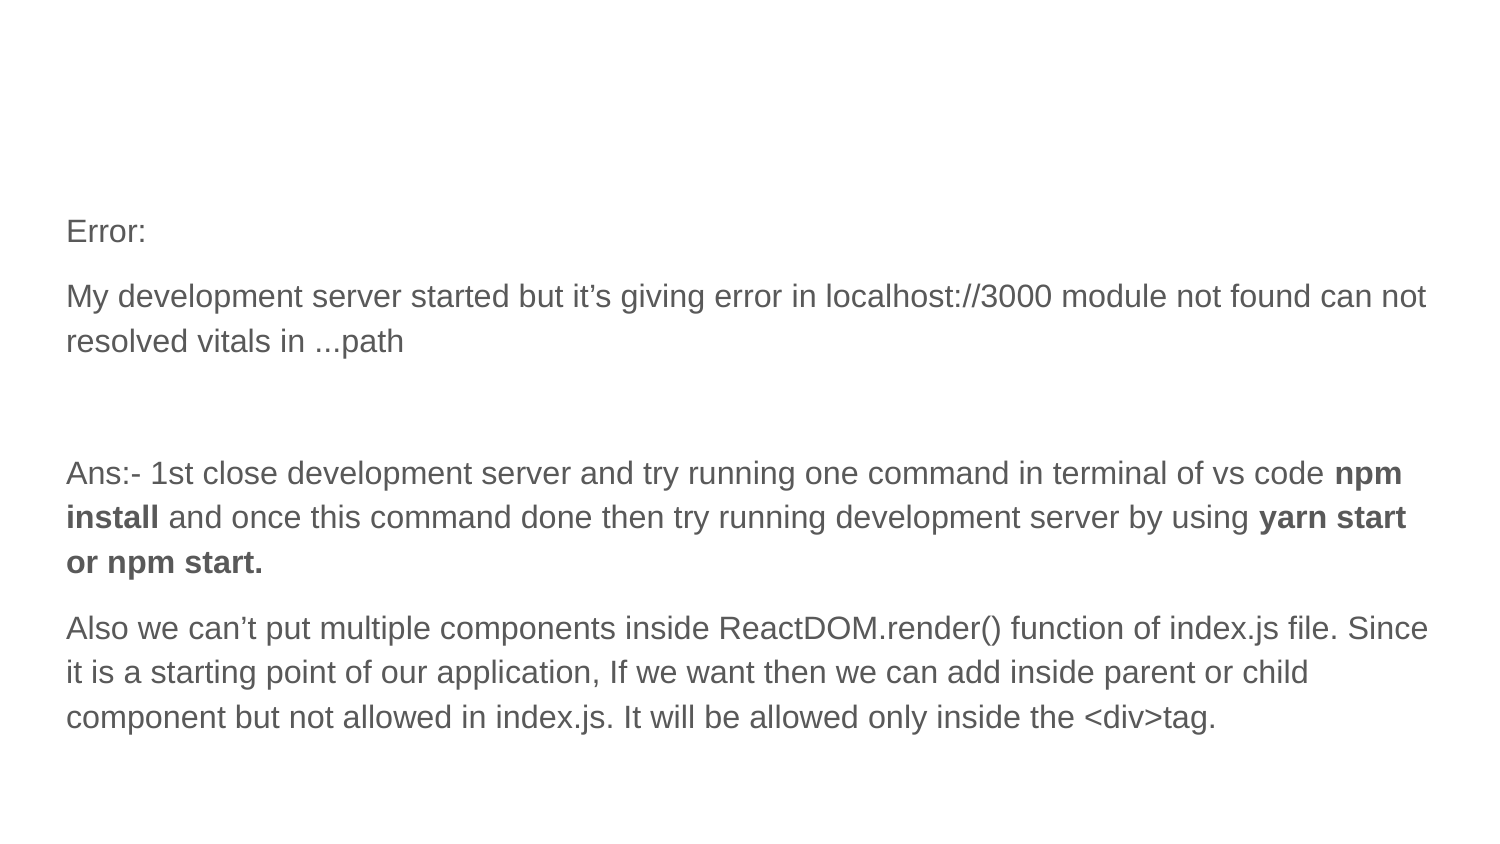

#
Error:
My development server started but it’s giving error in localhost://3000 module not found can not resolved vitals in ...path

Ans:- 1st close development server and try running one command in terminal of vs code npm install and once this command done then try running development server by using yarn start or npm start.
Also we can’t put multiple components inside ReactDOM.render() function of index.js file. Since it is a starting point of our application, If we want then we can add inside parent or child component but not allowed in index.js. It will be allowed only inside the <div>tag.